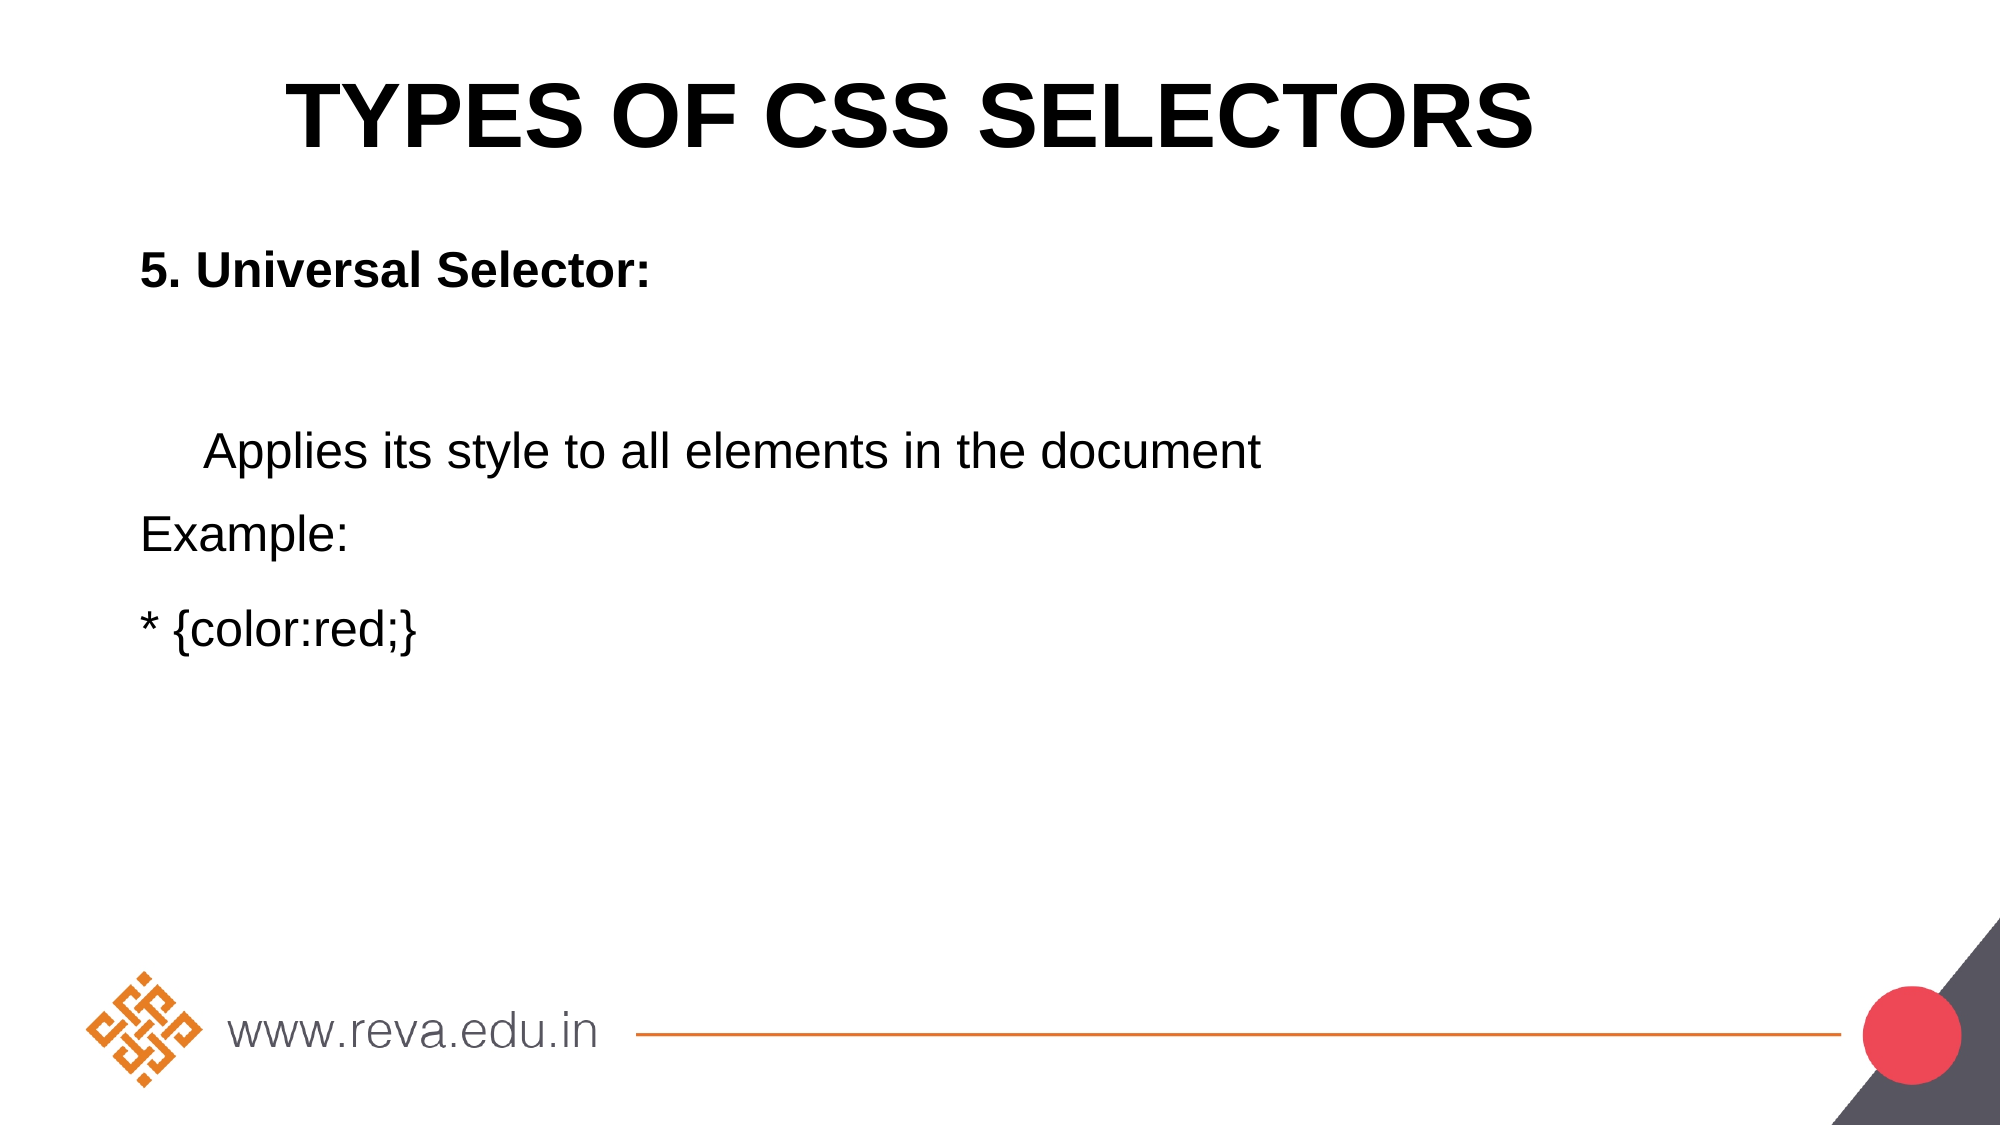

# TypEs of CSS SelectorS
5. Universal Selector:

 Applies its style to all elements in the document
Example:
* {color:red;}